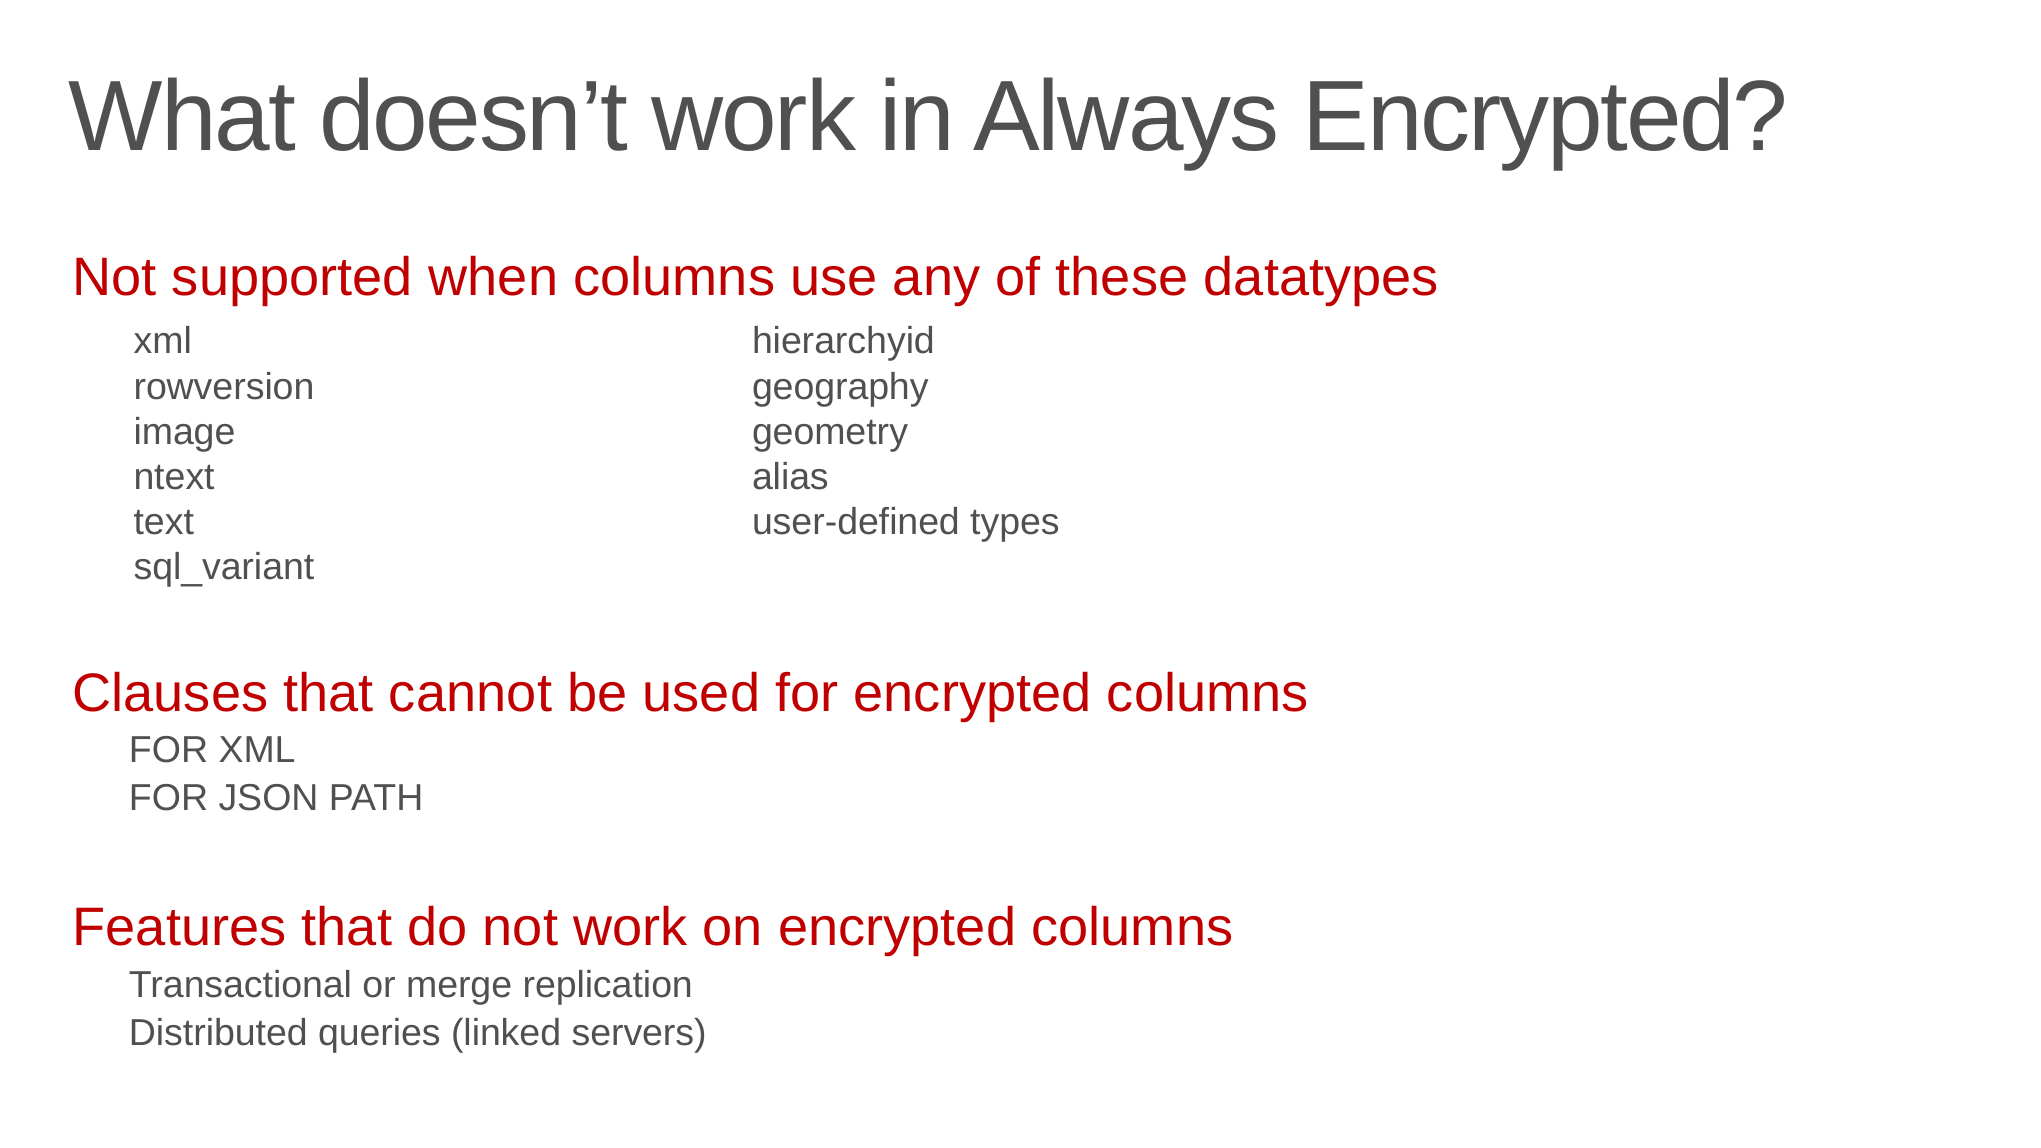

What doesn’t work in Always Encrypted?
Not supported when columns use any of these datatypes

Clauses that cannot be used for encrypted columns
FOR XML
FOR JSON PATH

Features that do not work on encrypted columns
Transactional or merge replication
Distributed queries (linked servers)
| xml rowversion image ntext text sql\_variant | hierarchyid geography geometry alias user-defined types |
| --- | --- |